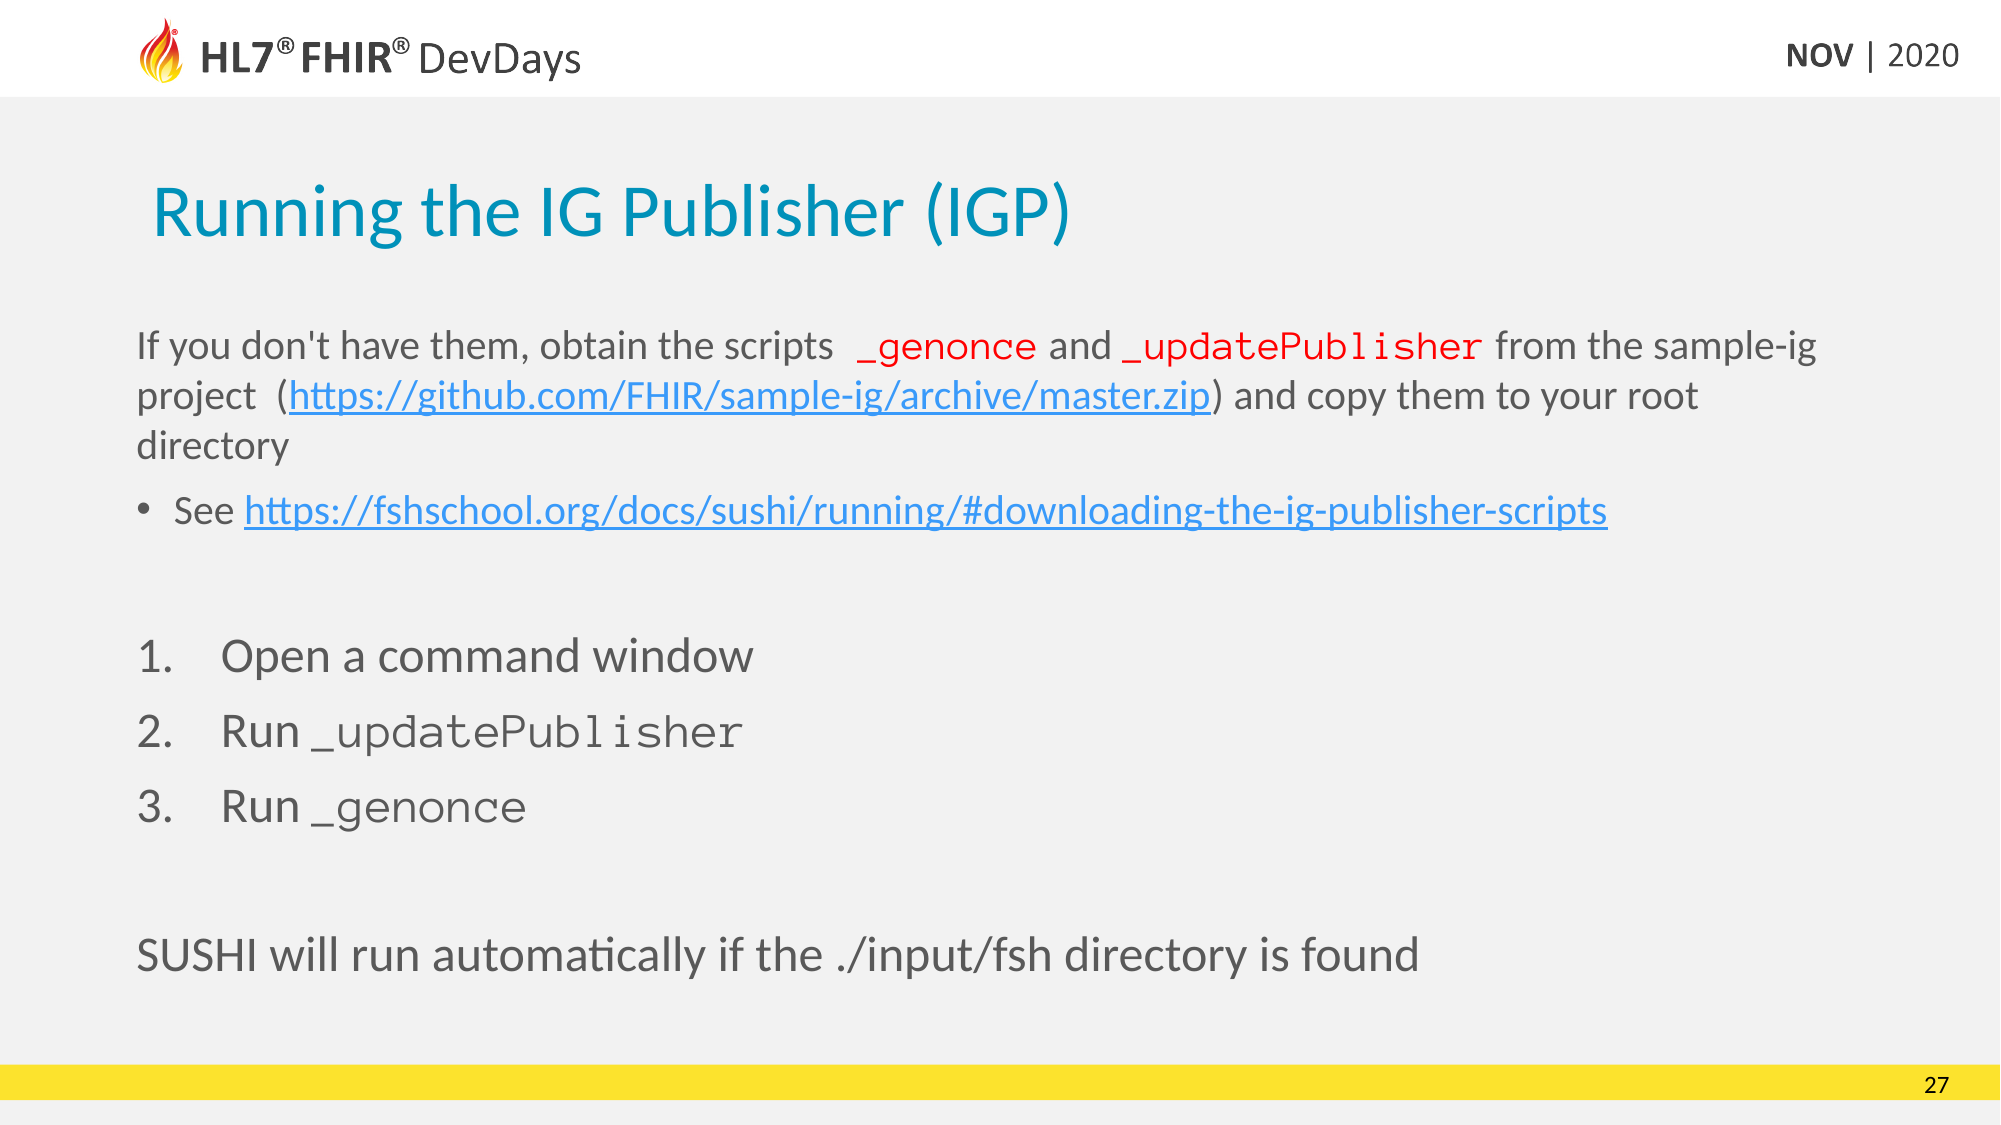

# Running the IG Publisher (IGP)
If you don't have them, obtain the scripts _genonce and _updatePublisher from the sample-ig project  (https://github.com/FHIR/sample-ig/archive/master.zip) and copy them to your root directory
See https://fshschool.org/docs/sushi/running/#downloading-the-ig-publisher-scripts

Open a command window
Run _updatePublisher
Run _genonce

SUSHI will run automatically if the ./input/fsh directory is found